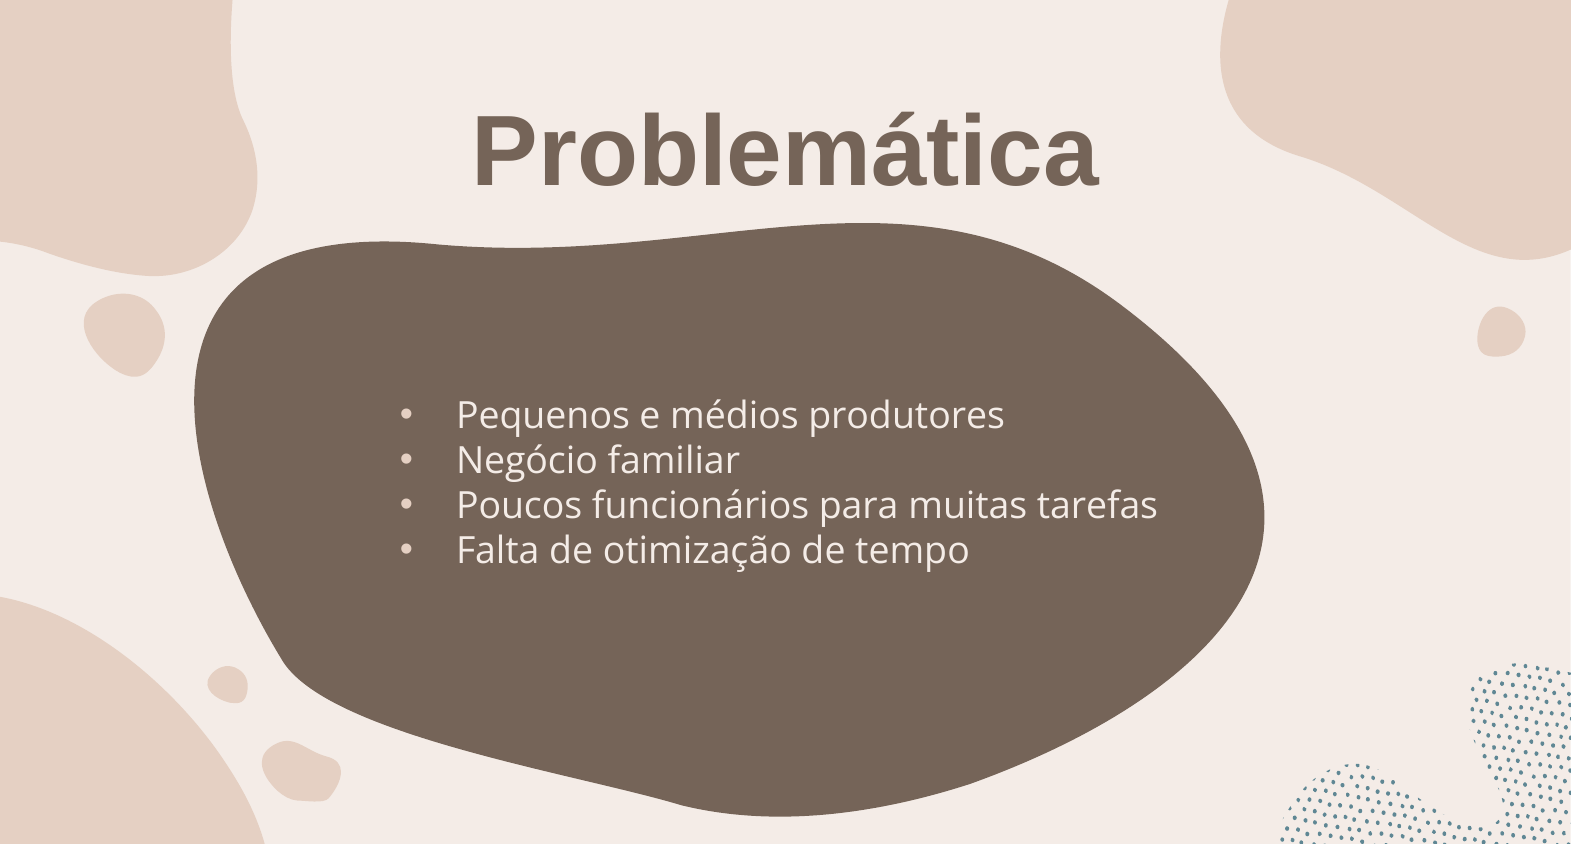

# Problemática
Pequenos e médios produtores
Negócio familiar
Poucos funcionários para muitas tarefas
Falta de otimização de tempo